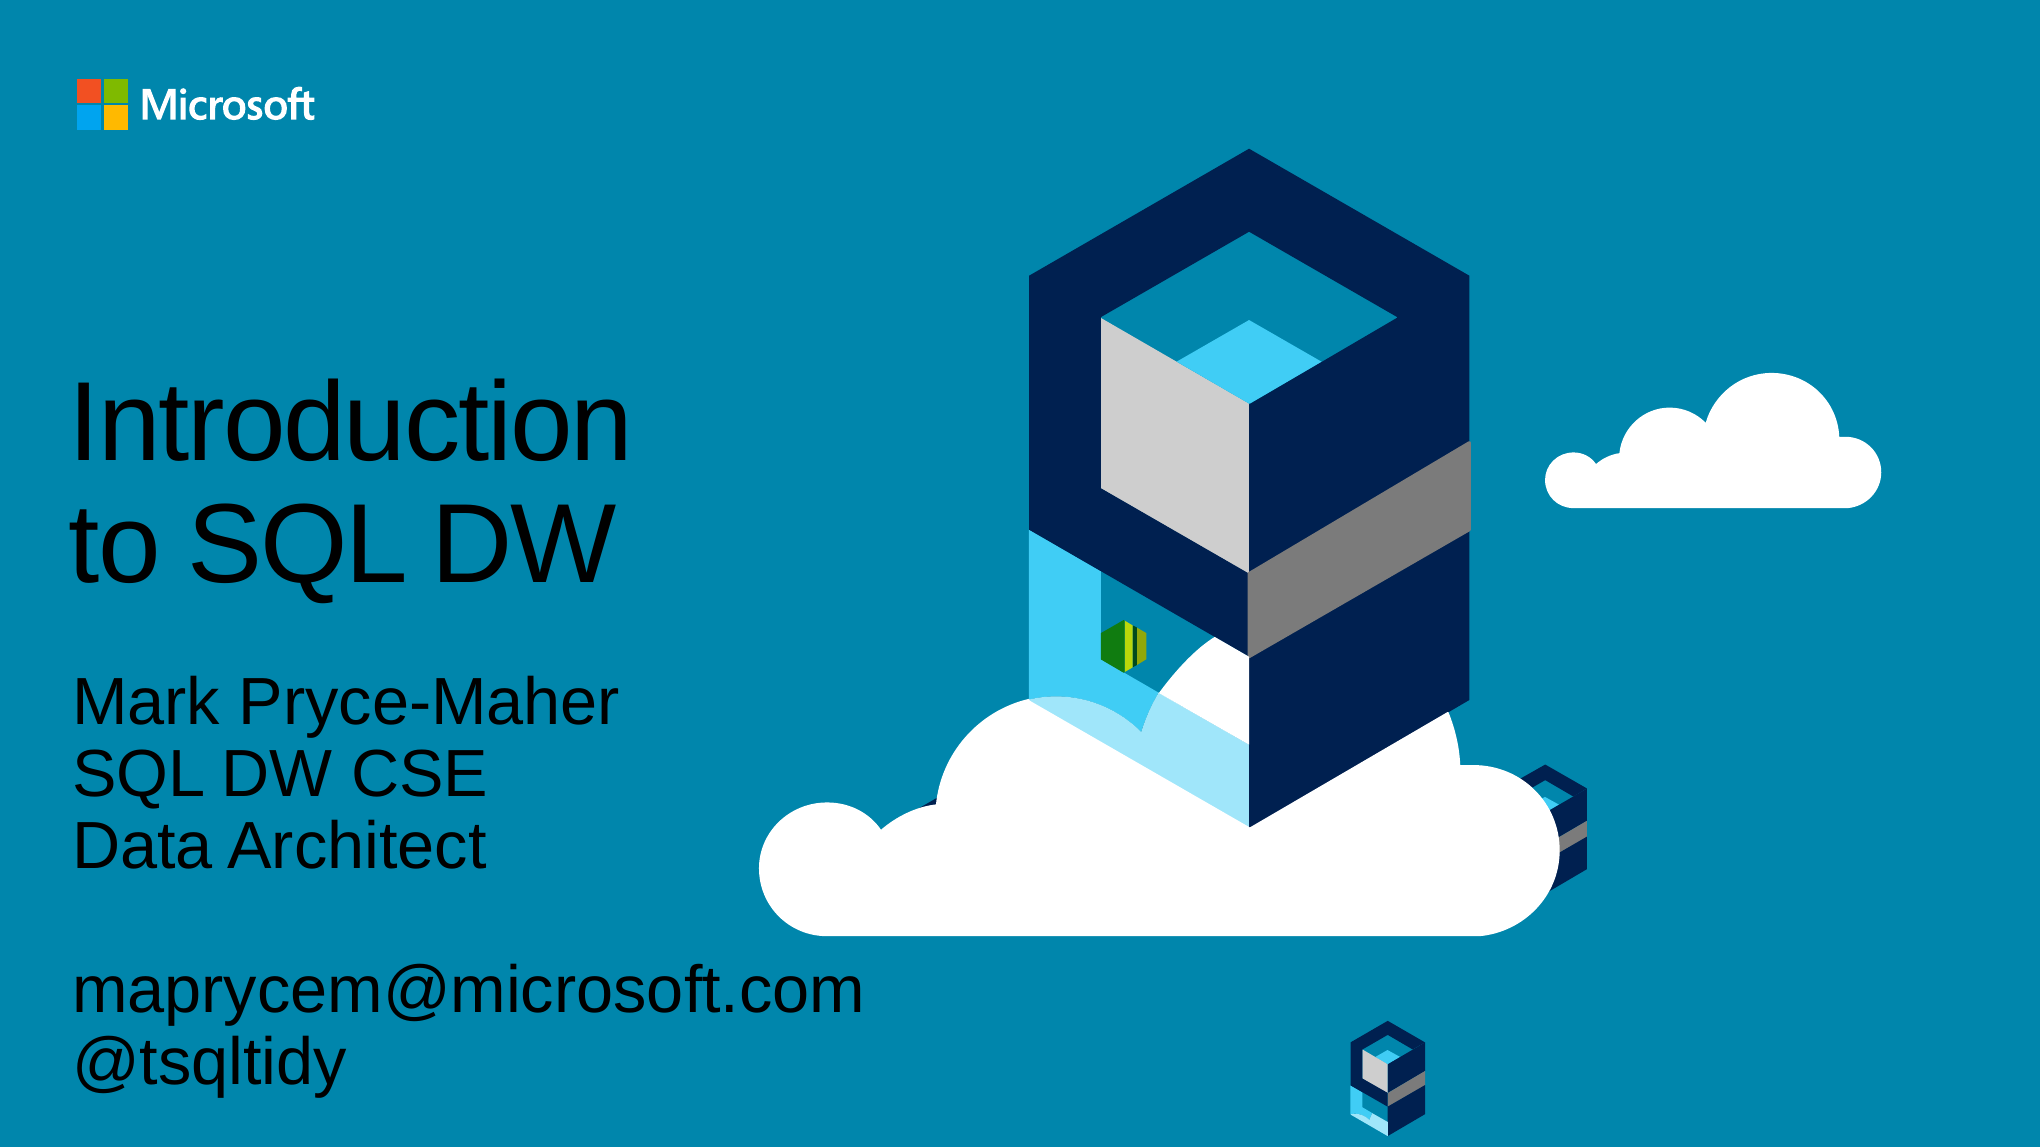

# Introduction to SQL DW
Mark Pryce-Maher
SQL DW CSE
Data Architect

maprycem@microsoft.com
@tsqltidy